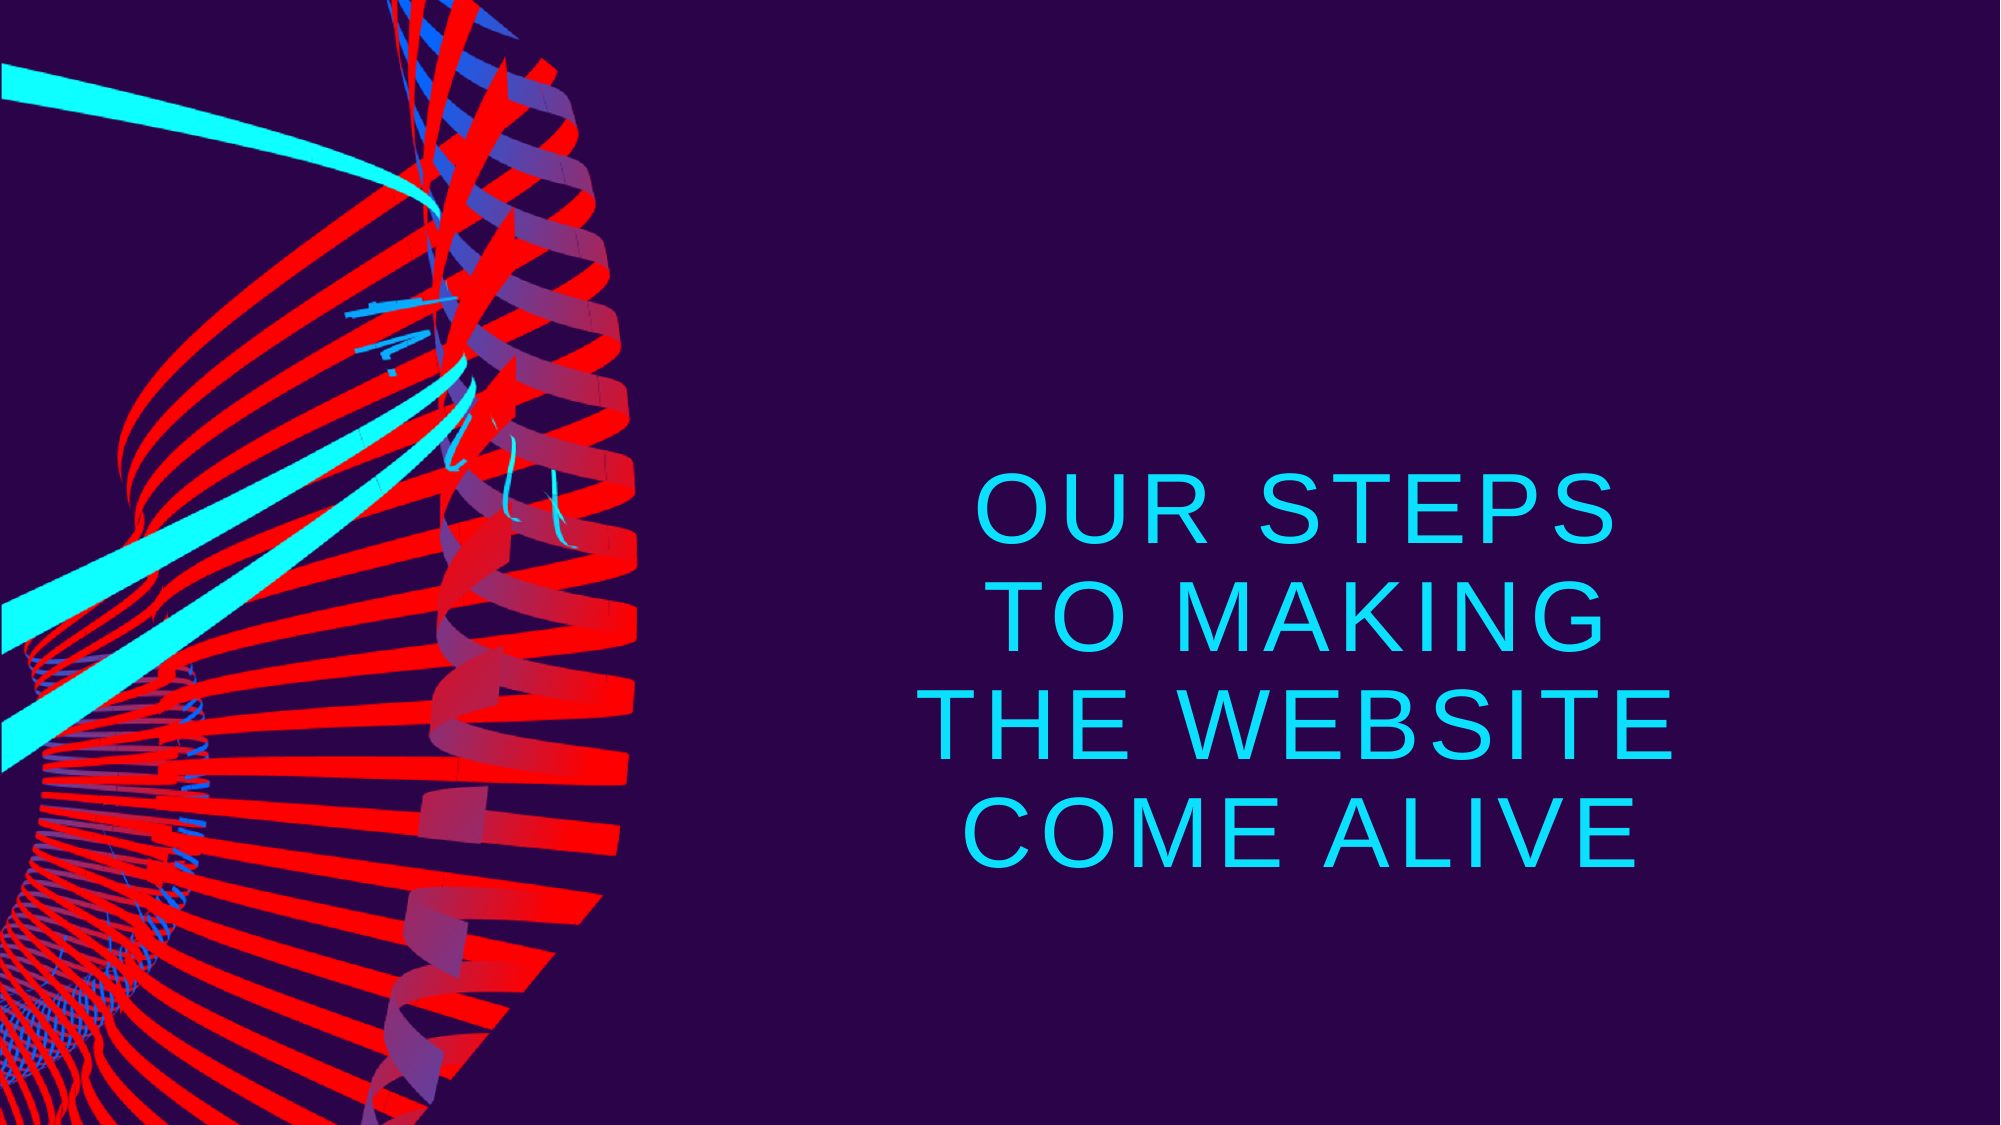

# Our steps to making the website come alive